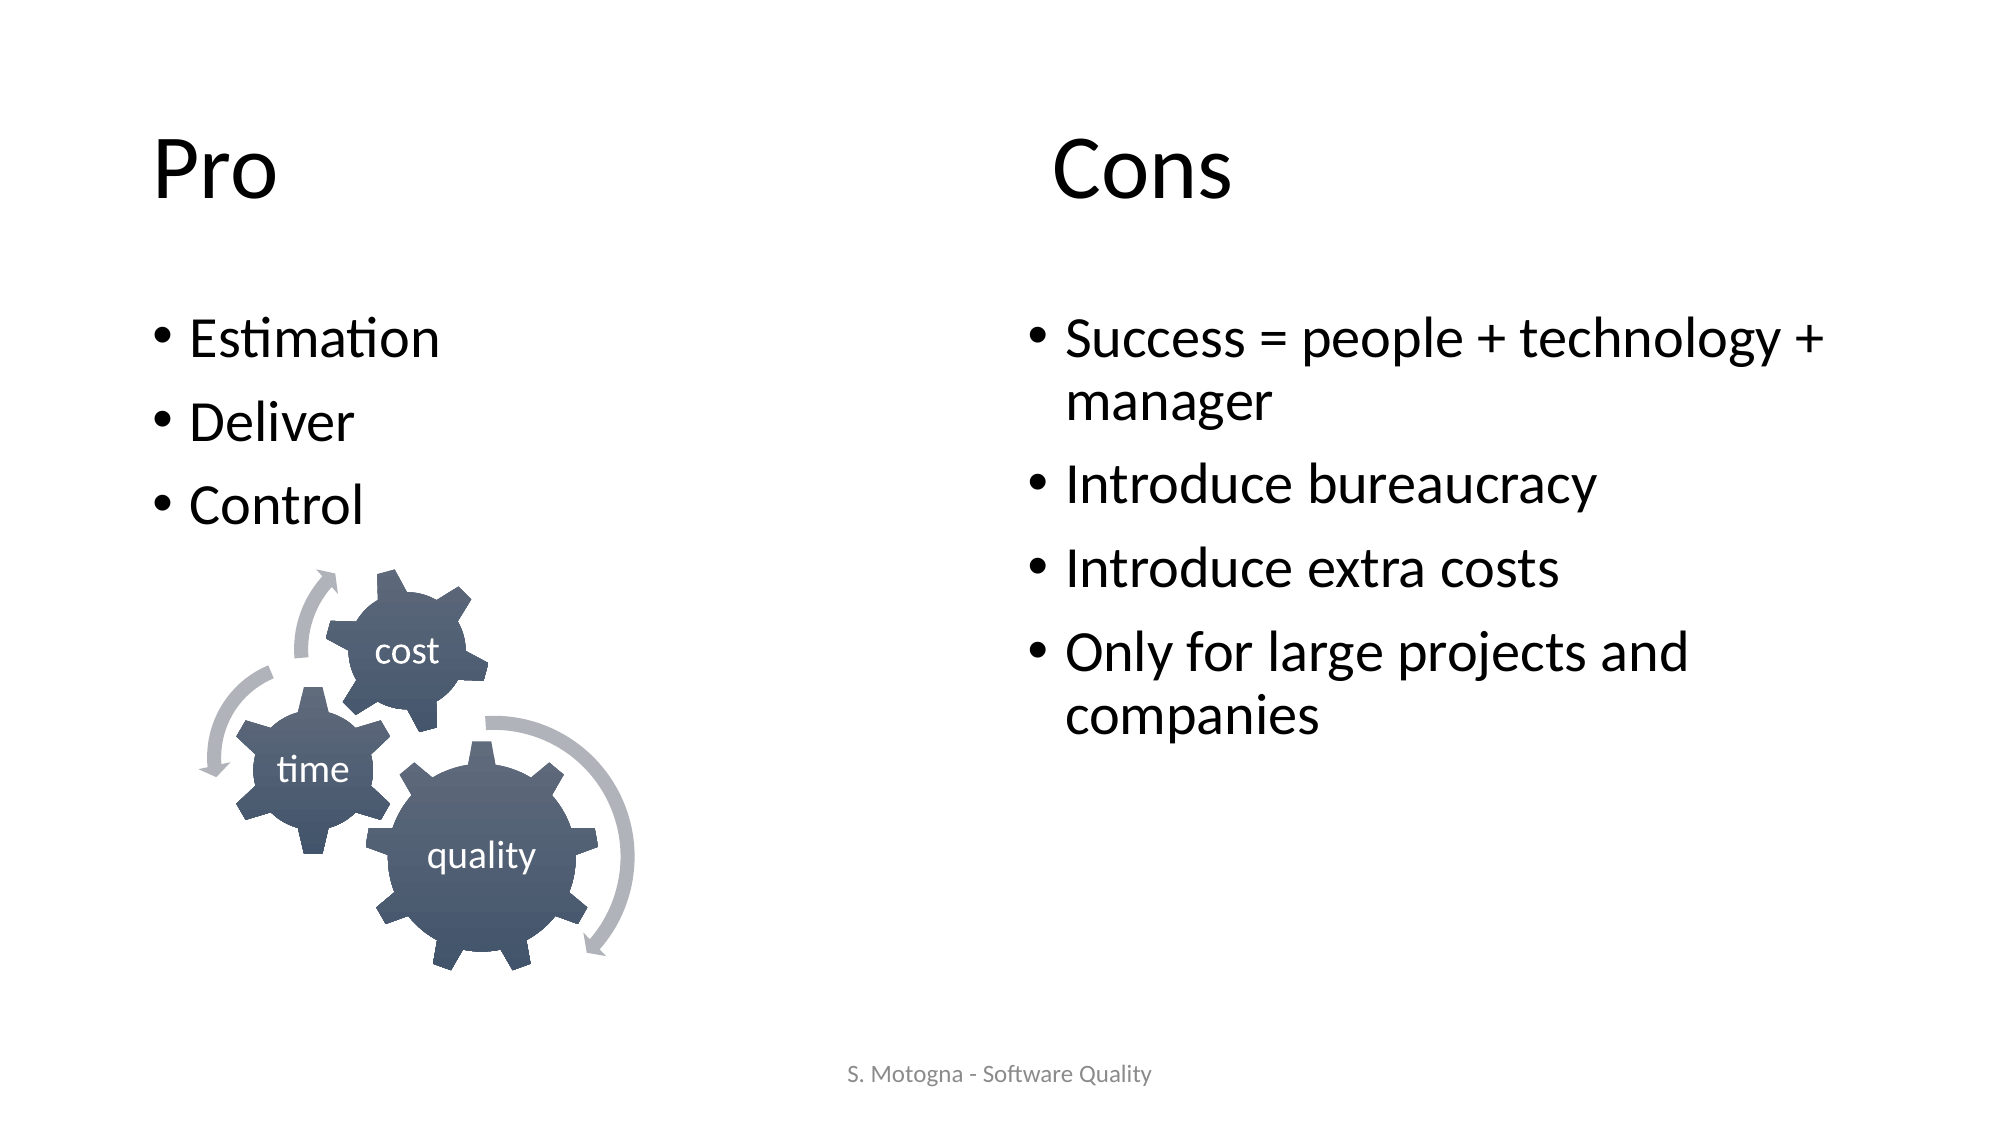

# Pro						Cons
Estimation
Deliver
Control

Success = people + technology + manager
Introduce bureaucracy
Introduce extra costs
Only for large projects and companies
quality
time
cost
S. Motogna - Software Quality